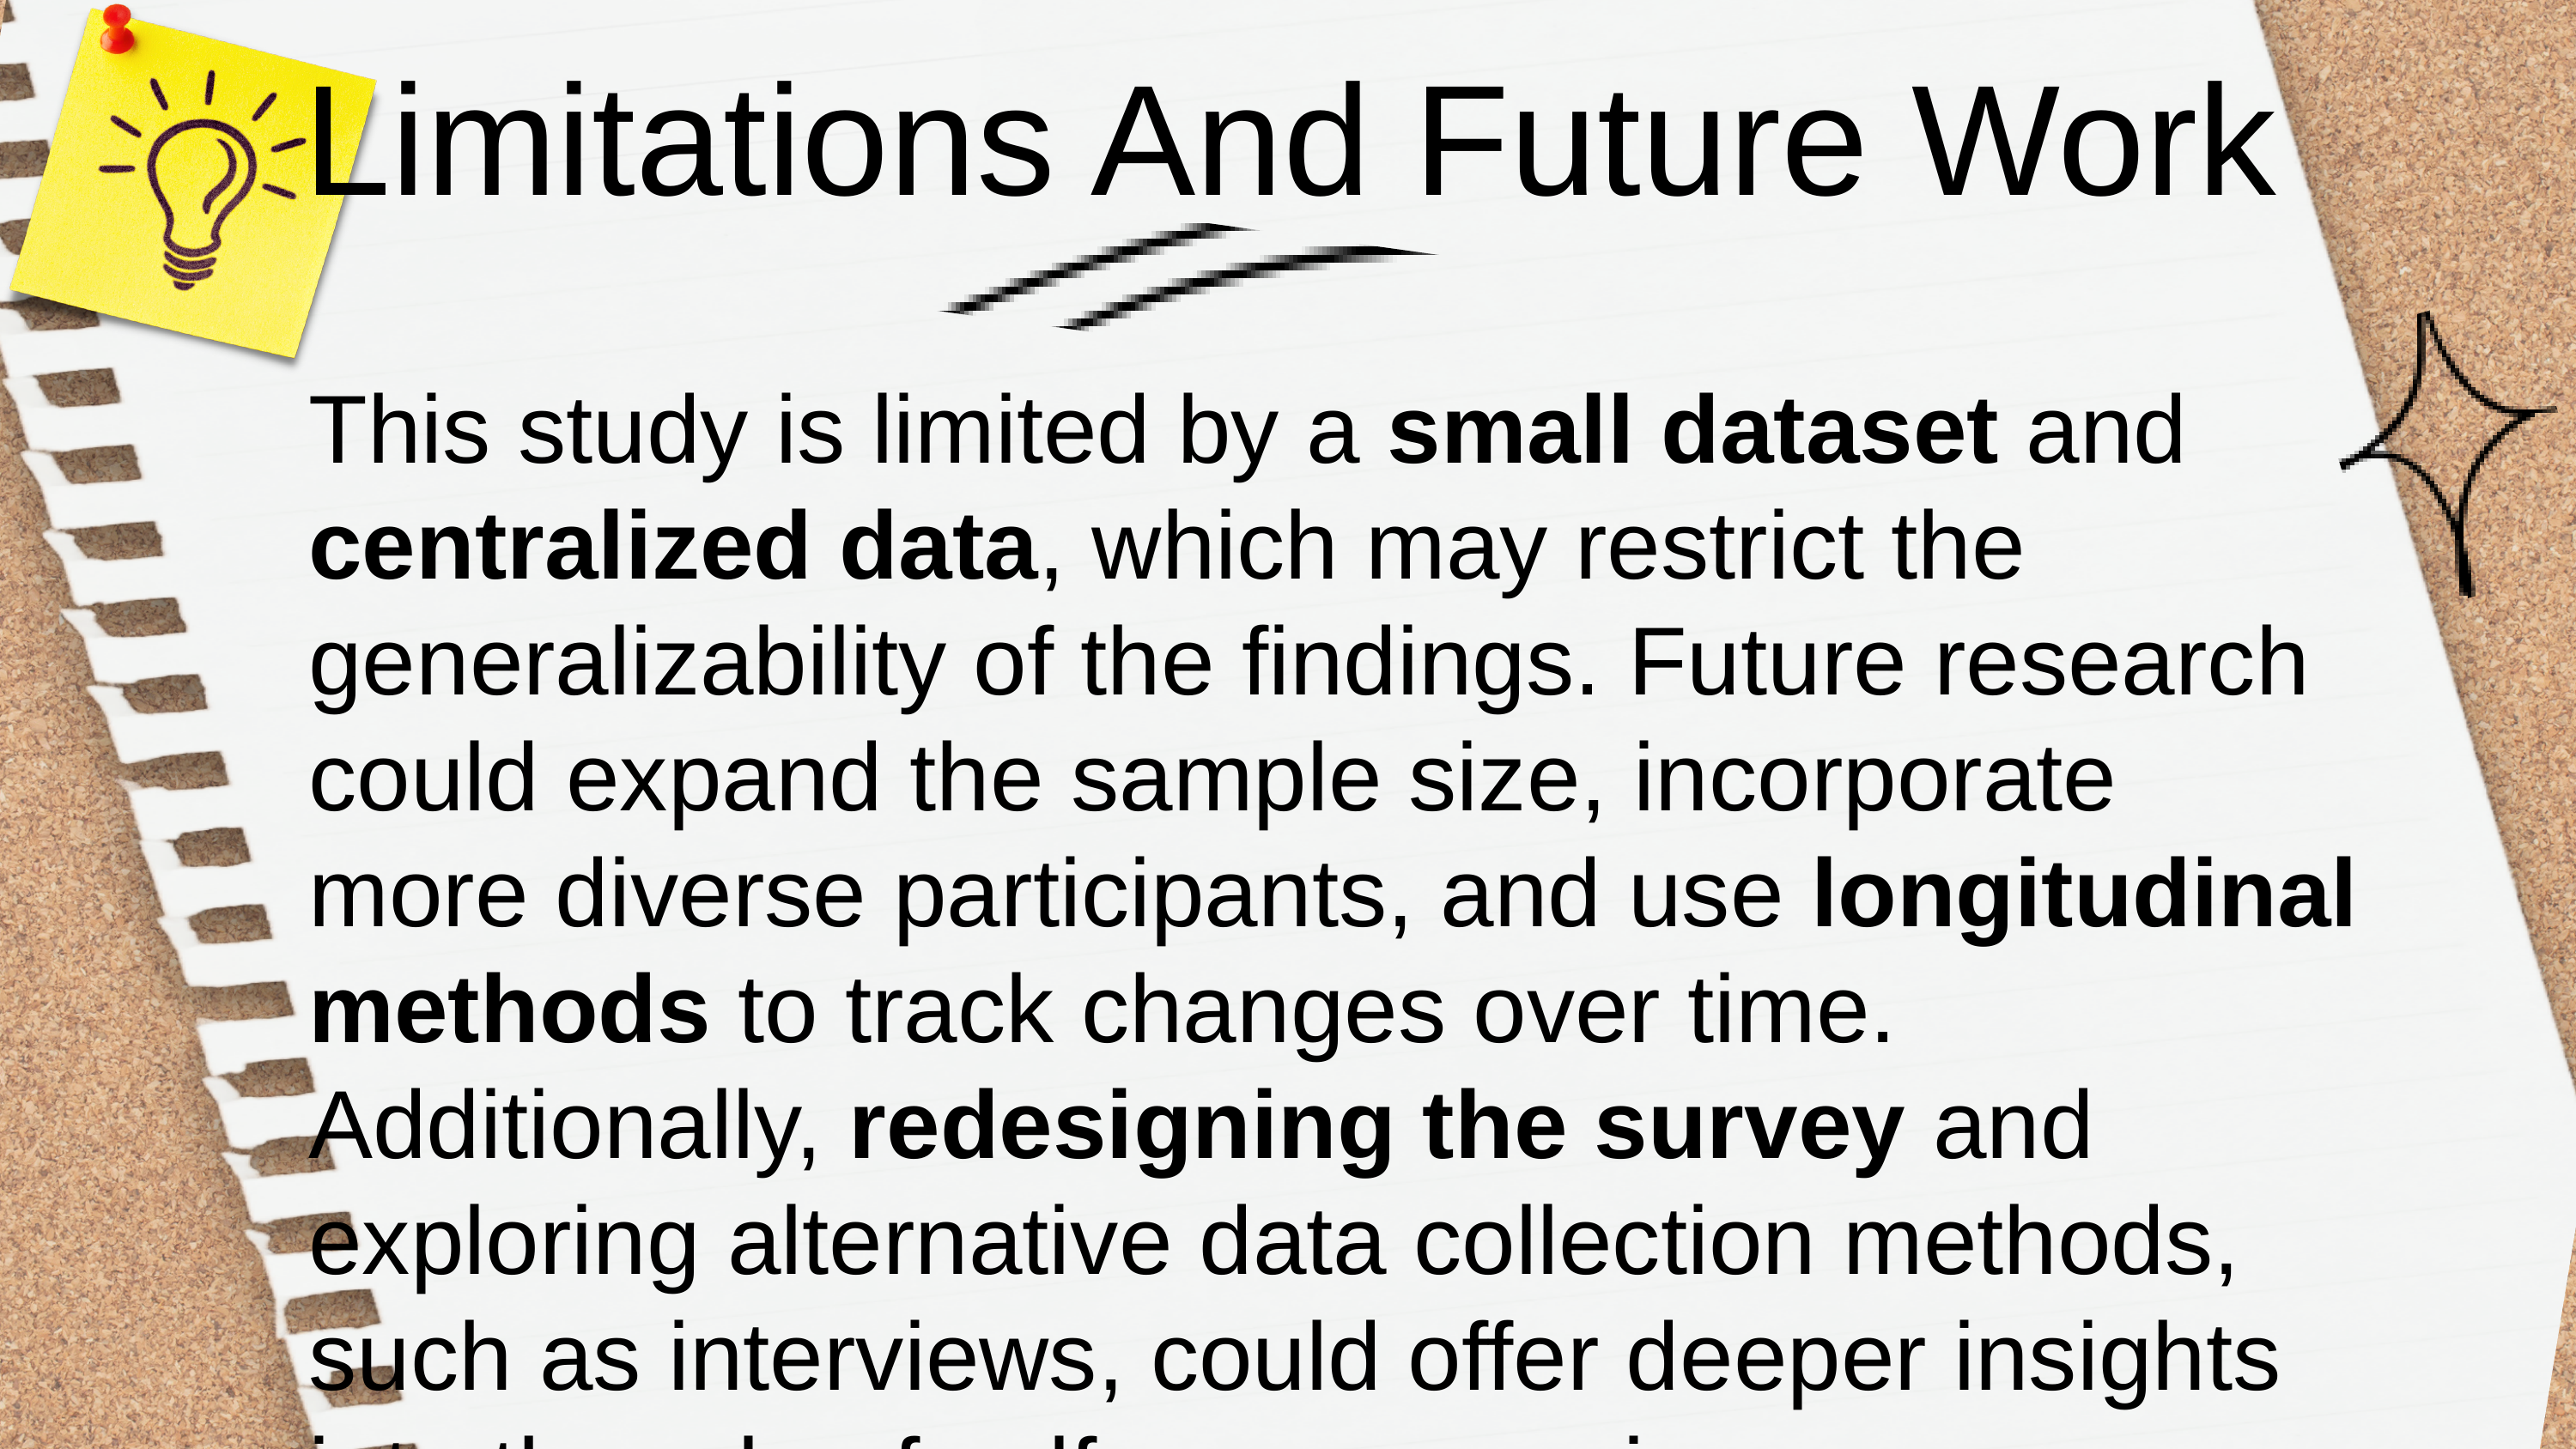

Limitations And Future Work

This study is limited by a small dataset and centralized data, which may restrict the generalizability of the findings. Future research could expand the sample size, incorporate more diverse participants, and use longitudinal methods to track changes over time. Additionally, redesigning the survey and exploring alternative data collection methods, such as interviews, could offer deeper insights into the role of self-awareness in success